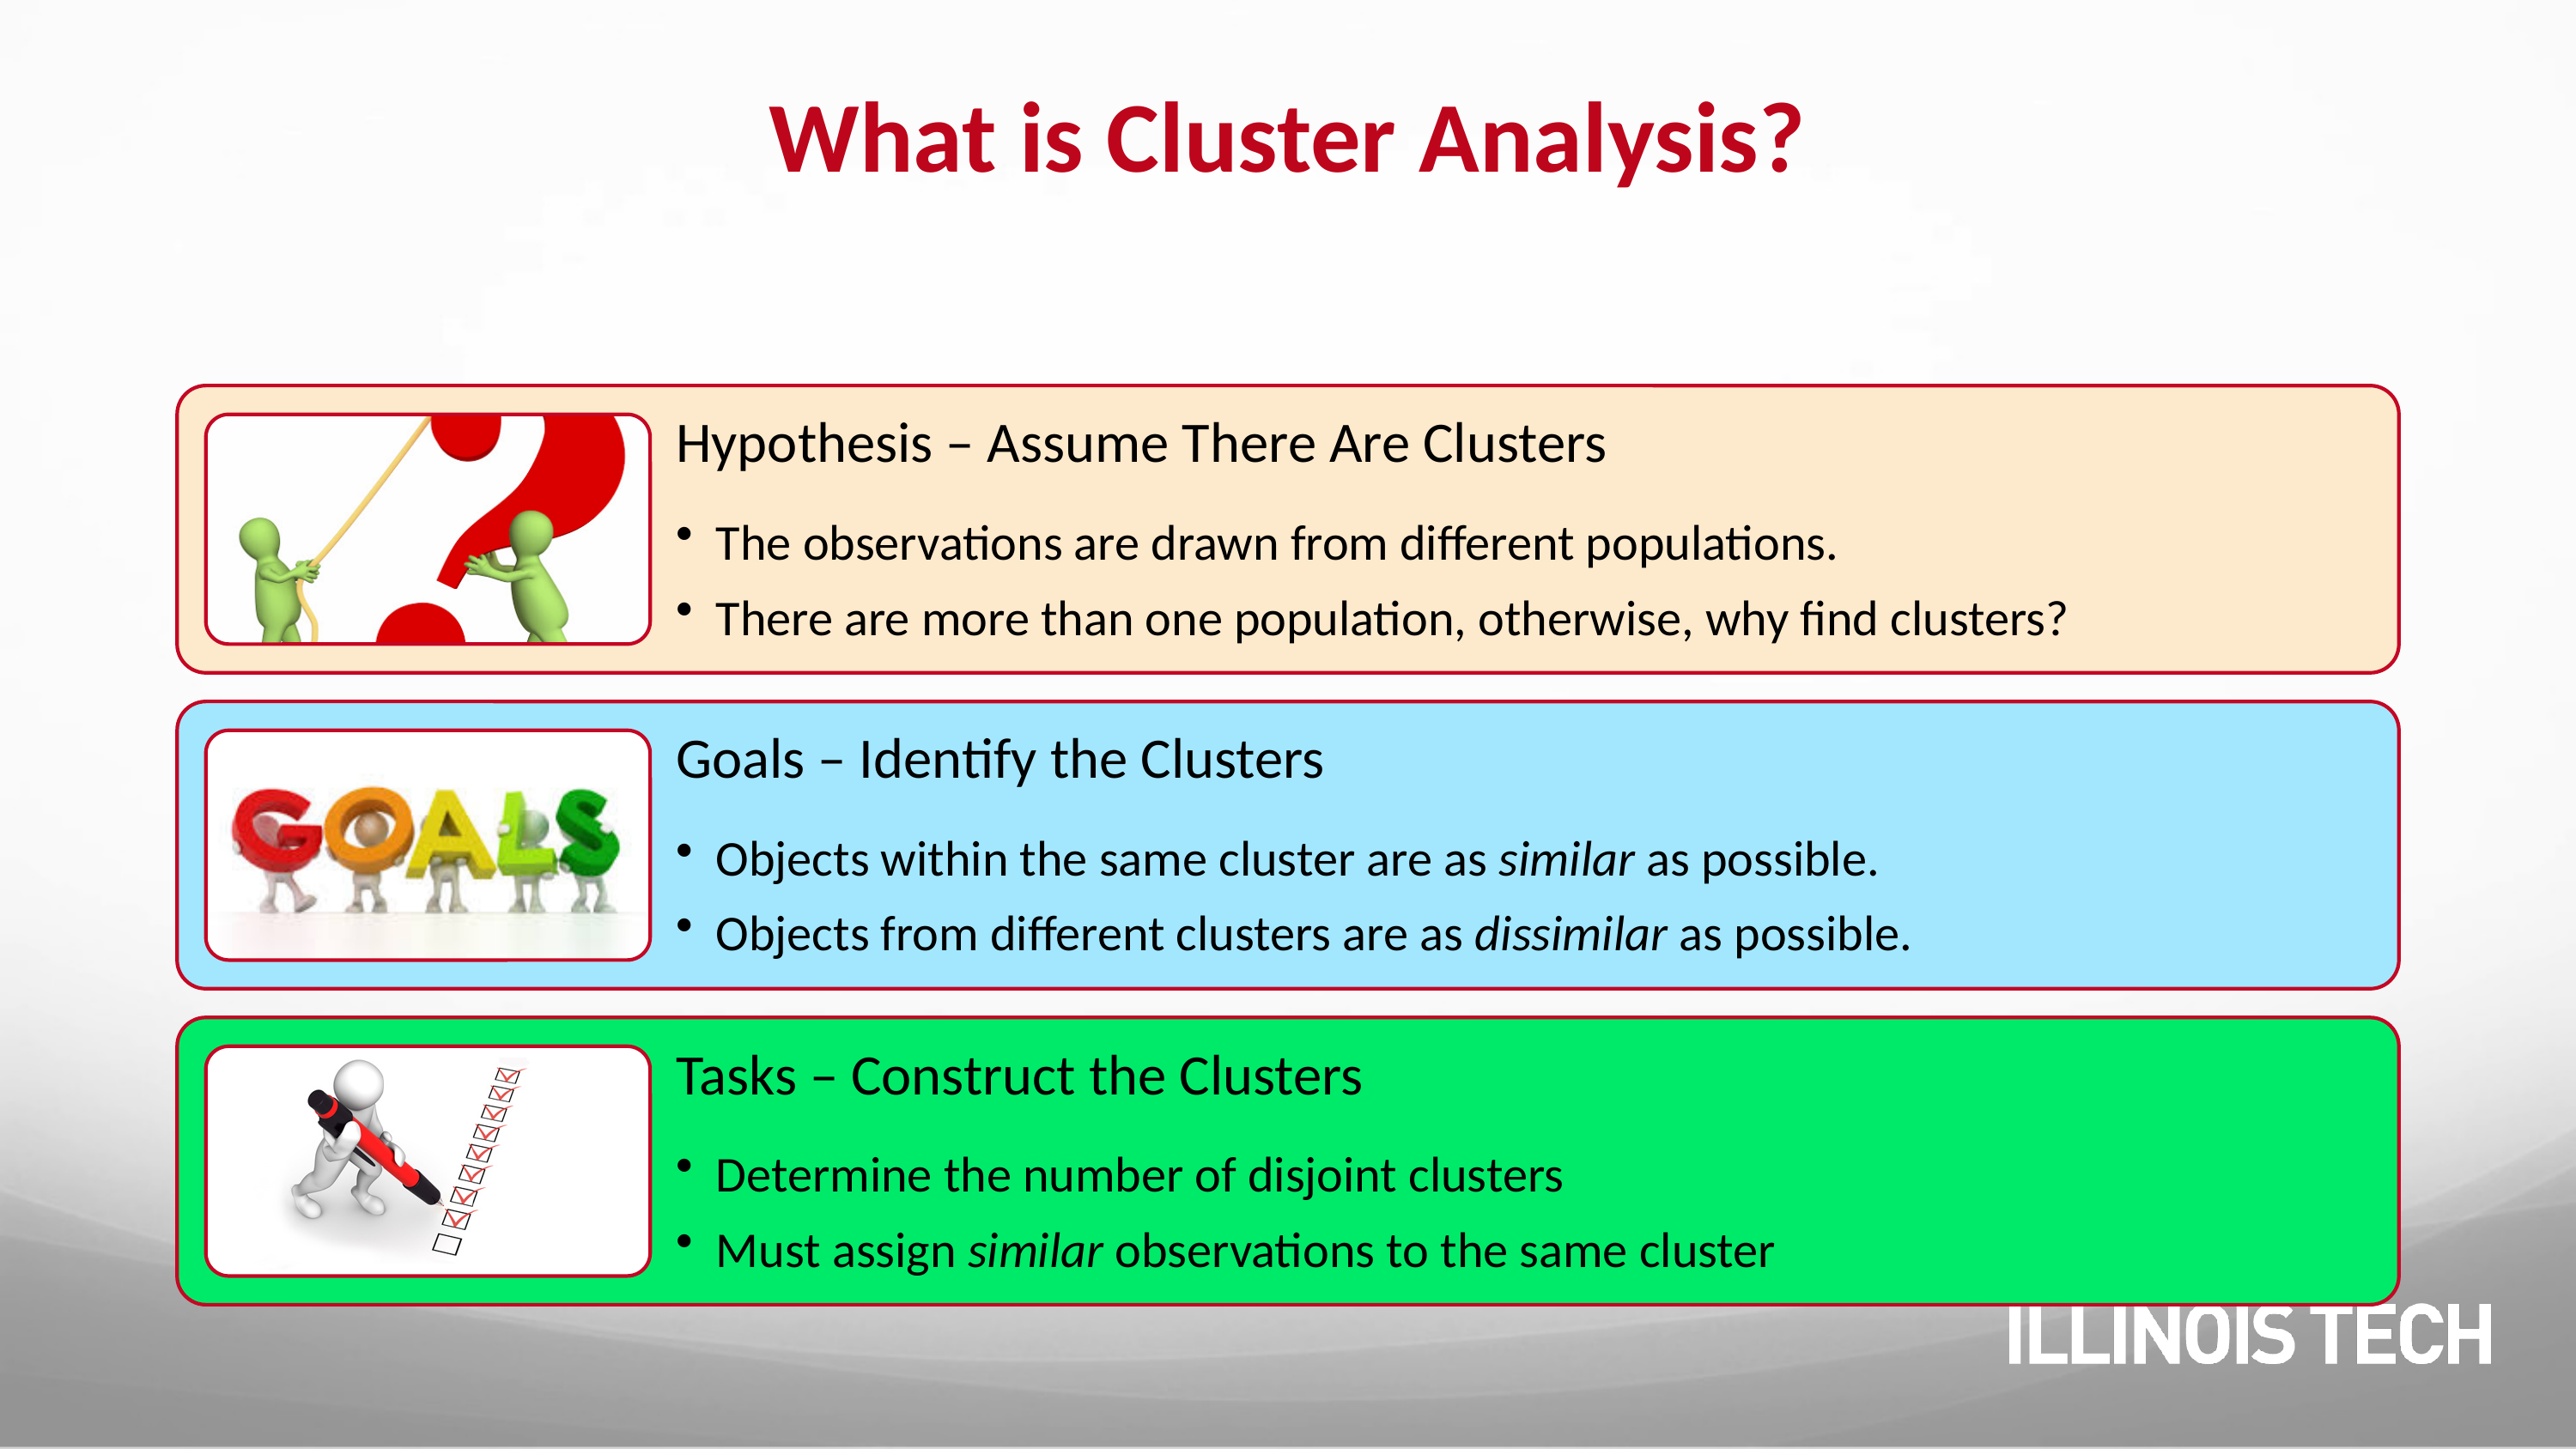

# What is Cluster Analysis?
Hypothesis – Assume There Are Clusters
The observations are drawn from different populations.
There are more than one population, otherwise, why find clusters?
Goals – Identify the Clusters
Objects within the same cluster are as similar as possible.
Objects from different clusters are as dissimilar as possible.
Tasks – Construct the Clusters
Determine the number of disjoint clusters
Must assign similar observations to the same cluster